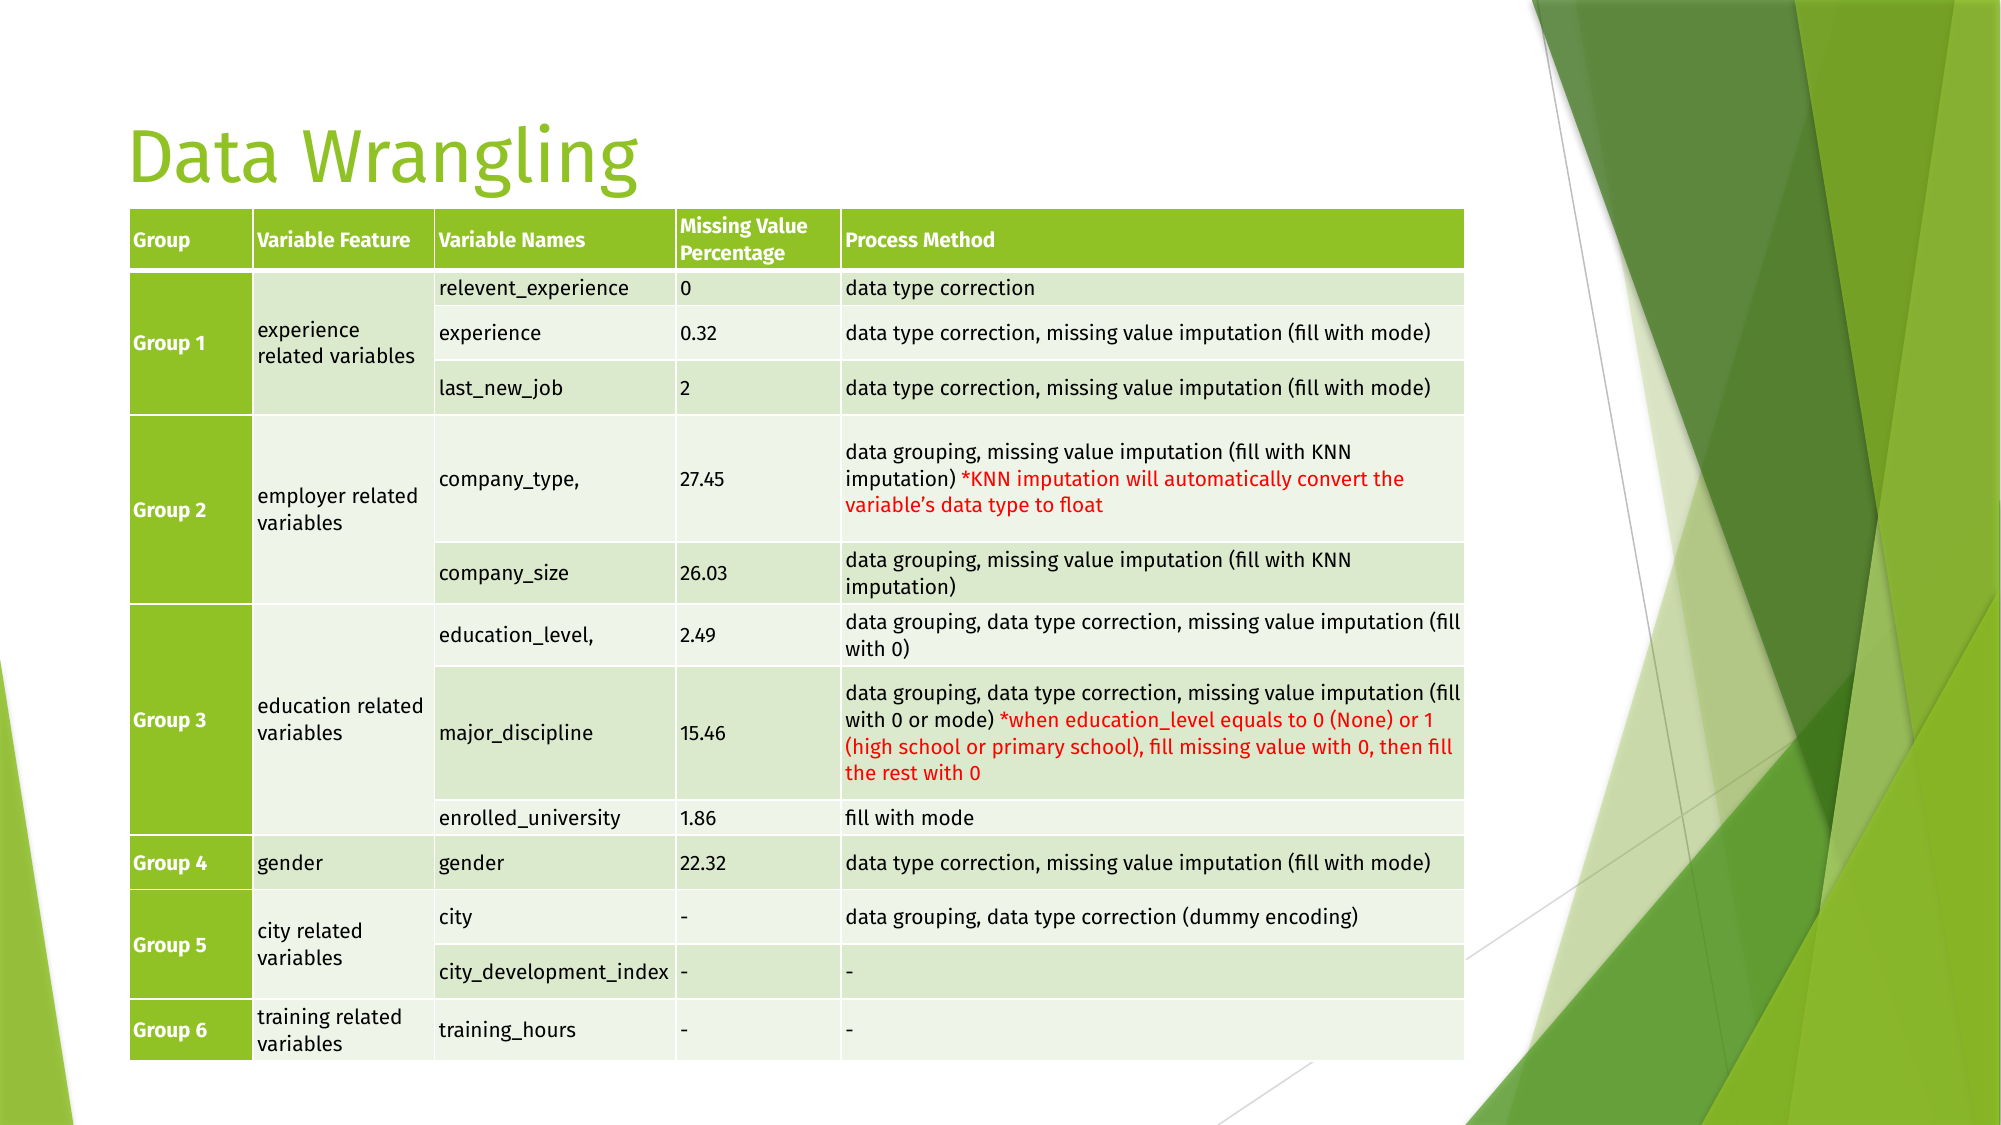

# Data Wrangling
| Group | Variable Feature | Variable Names | Missing Value Percentage | Process Method |
| --- | --- | --- | --- | --- |
| Group 1 | experience related variables | relevent\_experience | 0 | data type correction |
|  |  | experience | 0.32 | data type correction, missing value imputation (fill with mode) |
|  |  | last\_new\_job | 2 | data type correction, missing value imputation (fill with mode) |
| Group 2 | employer related variables | company\_type, | 27.45 | data grouping, missing value imputation (fill with KNN imputation) \*KNN imputation will automatically convert the variable’s data type to float |
|  |  | company\_size | 26.03 | data grouping, missing value imputation (fill with KNN imputation) |
| Group 3 | education related variables | education\_level, | 2.49 | data grouping, data type correction, missing value imputation (fill with 0) |
|  |  | major\_discipline | 15.46 | data grouping, data type correction, missing value imputation (fill with 0 or mode) \*when education\_level equals to 0 (None) or 1 (high school or primary school), fill missing value with 0, then fill the rest with 0 |
|  |  | enrolled\_university | 1.86 | fill with mode |
| Group 4 | gender | gender | 22.32 | data type correction, missing value imputation (fill with mode) |
| Group 5 | city related variables | city | - | data grouping, data type correction (dummy encoding) |
|  |  | city\_development\_index | - | - |
| Group 6 | training related variables | training\_hours | - | - |